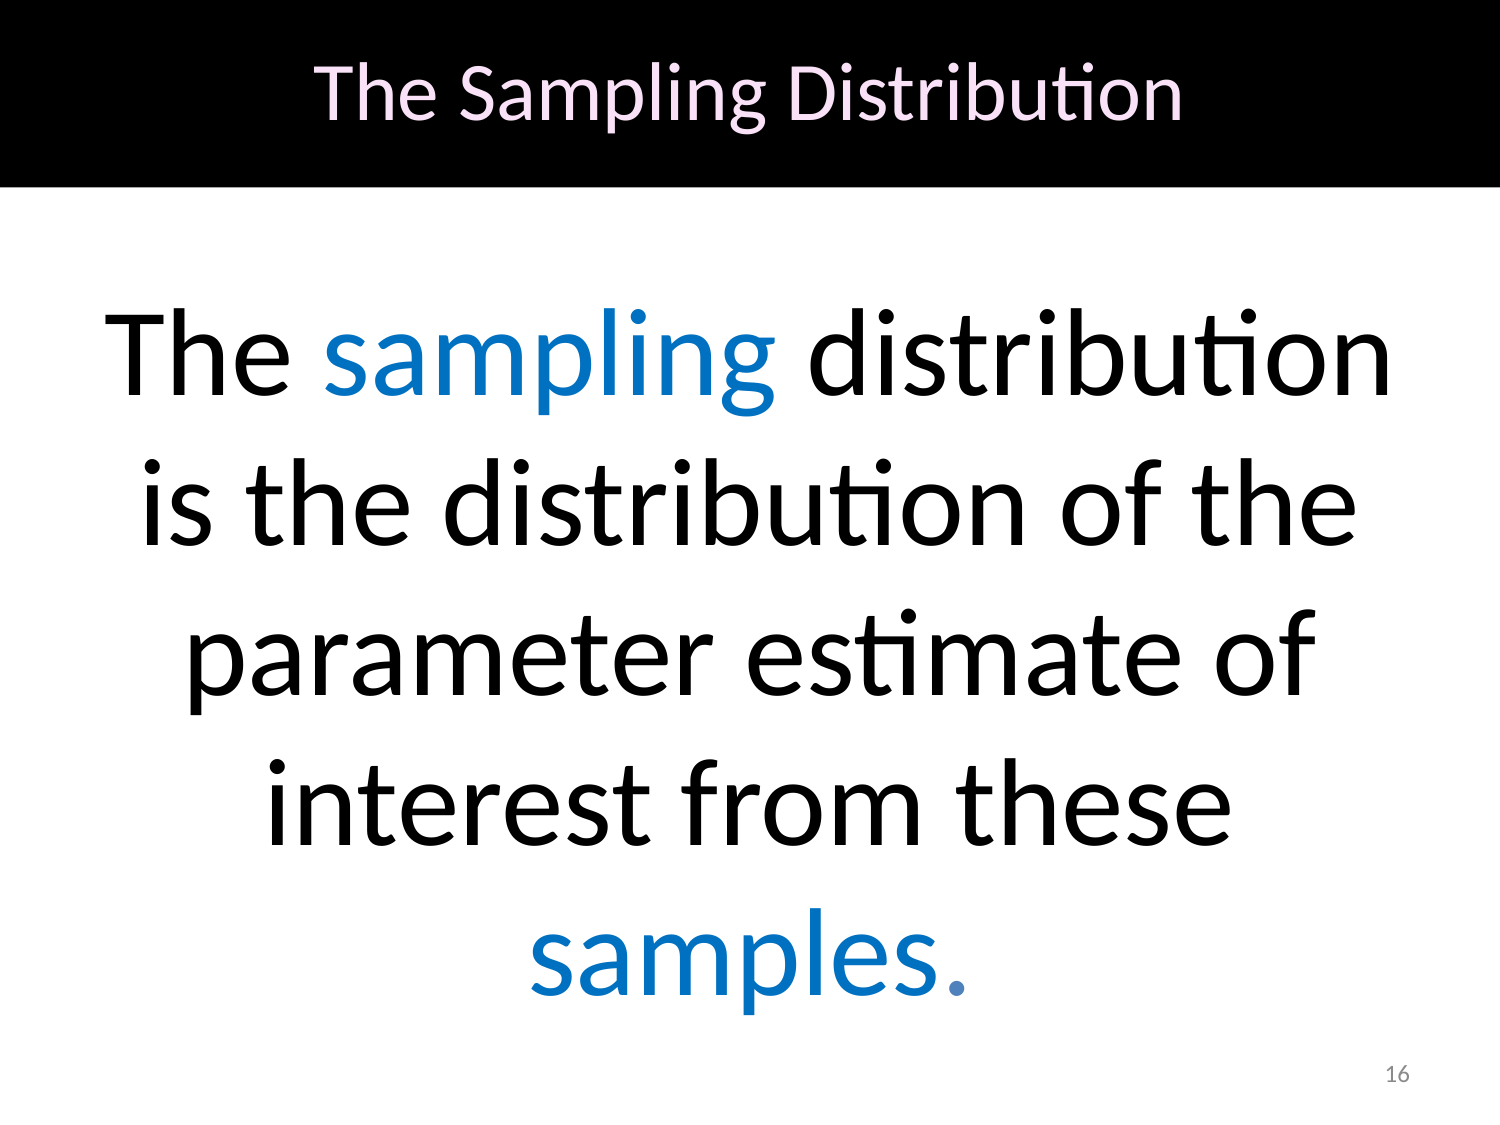

# The Sampling Distribution
The sampling distribution is the distribution of the parameter estimate of interest from these samples.
16